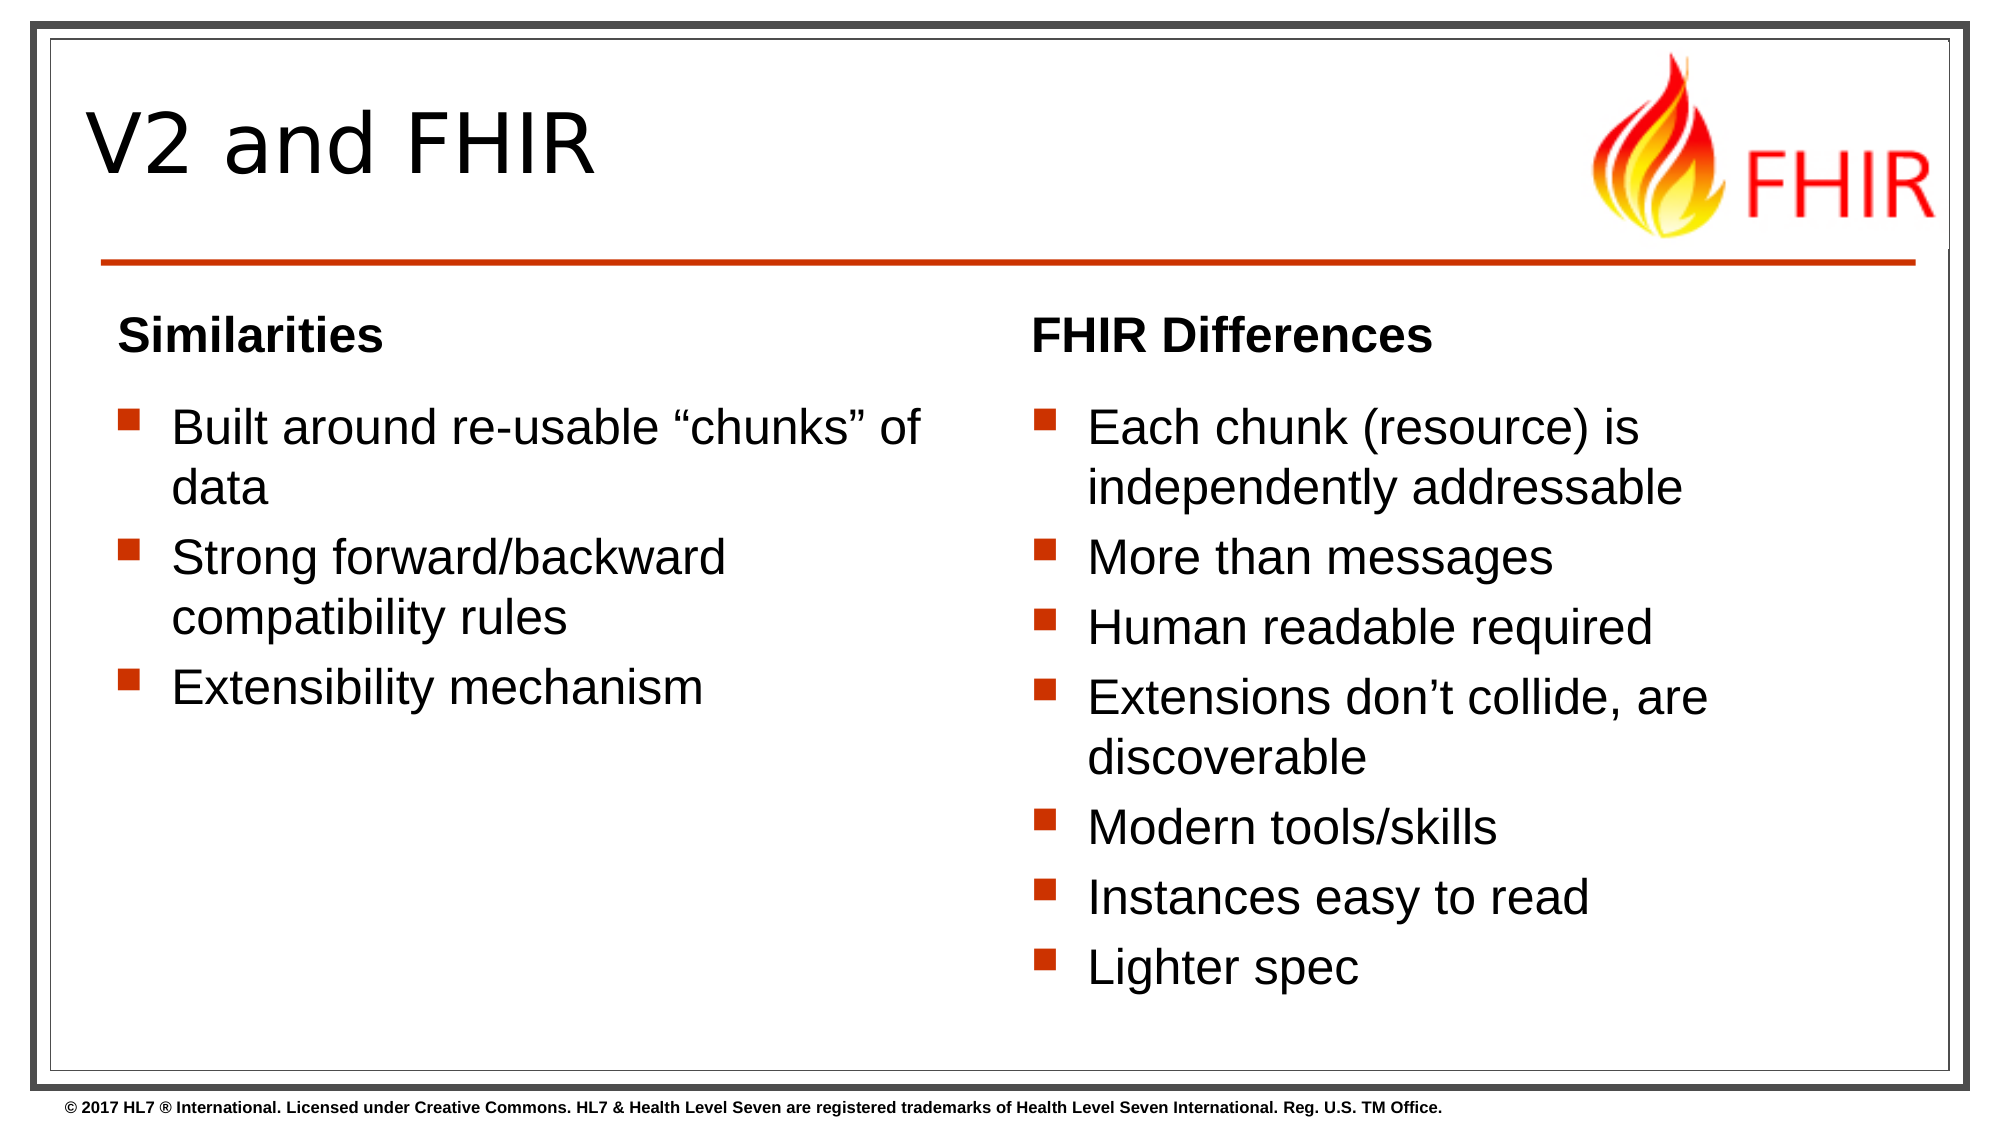

# V2 and FHIR
Similarities
FHIR Differences
Built around re-usable “chunks” of data
Strong forward/backward compatibility rules
Extensibility mechanism
Each chunk (resource) is independently addressable
More than messages
Human readable required
Extensions don’t collide, are discoverable
Modern tools/skills
Instances easy to read
Lighter spec